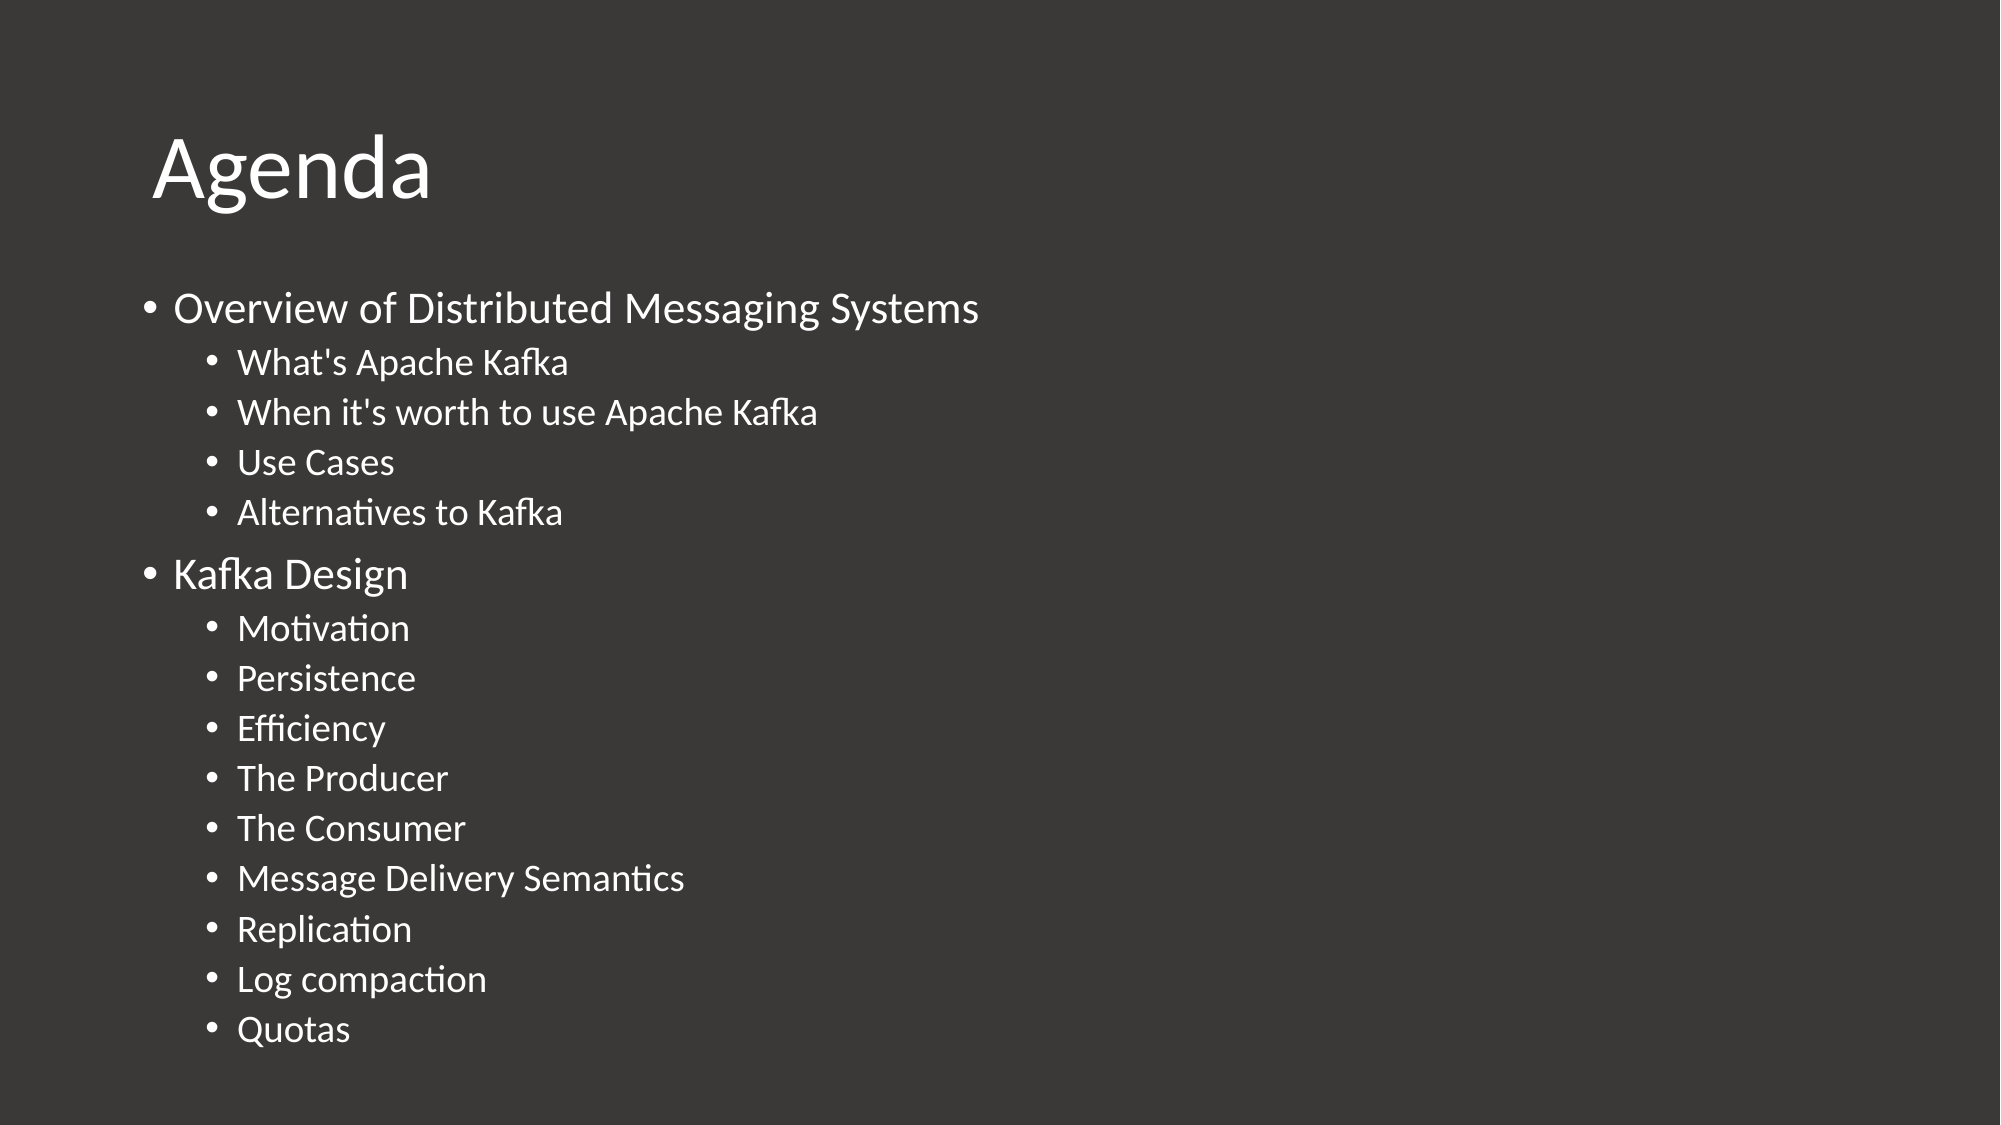

# Agenda
Overview of Distributed Messaging Systems
What's Apache Kafka
When it's worth to use Apache Kafka
Use Cases
Alternatives to Kafka
Kafka Design
Motivation
Persistence
Efficiency
The Producer
The Consumer
Message Delivery Semantics
Replication
Log compaction
Quotas